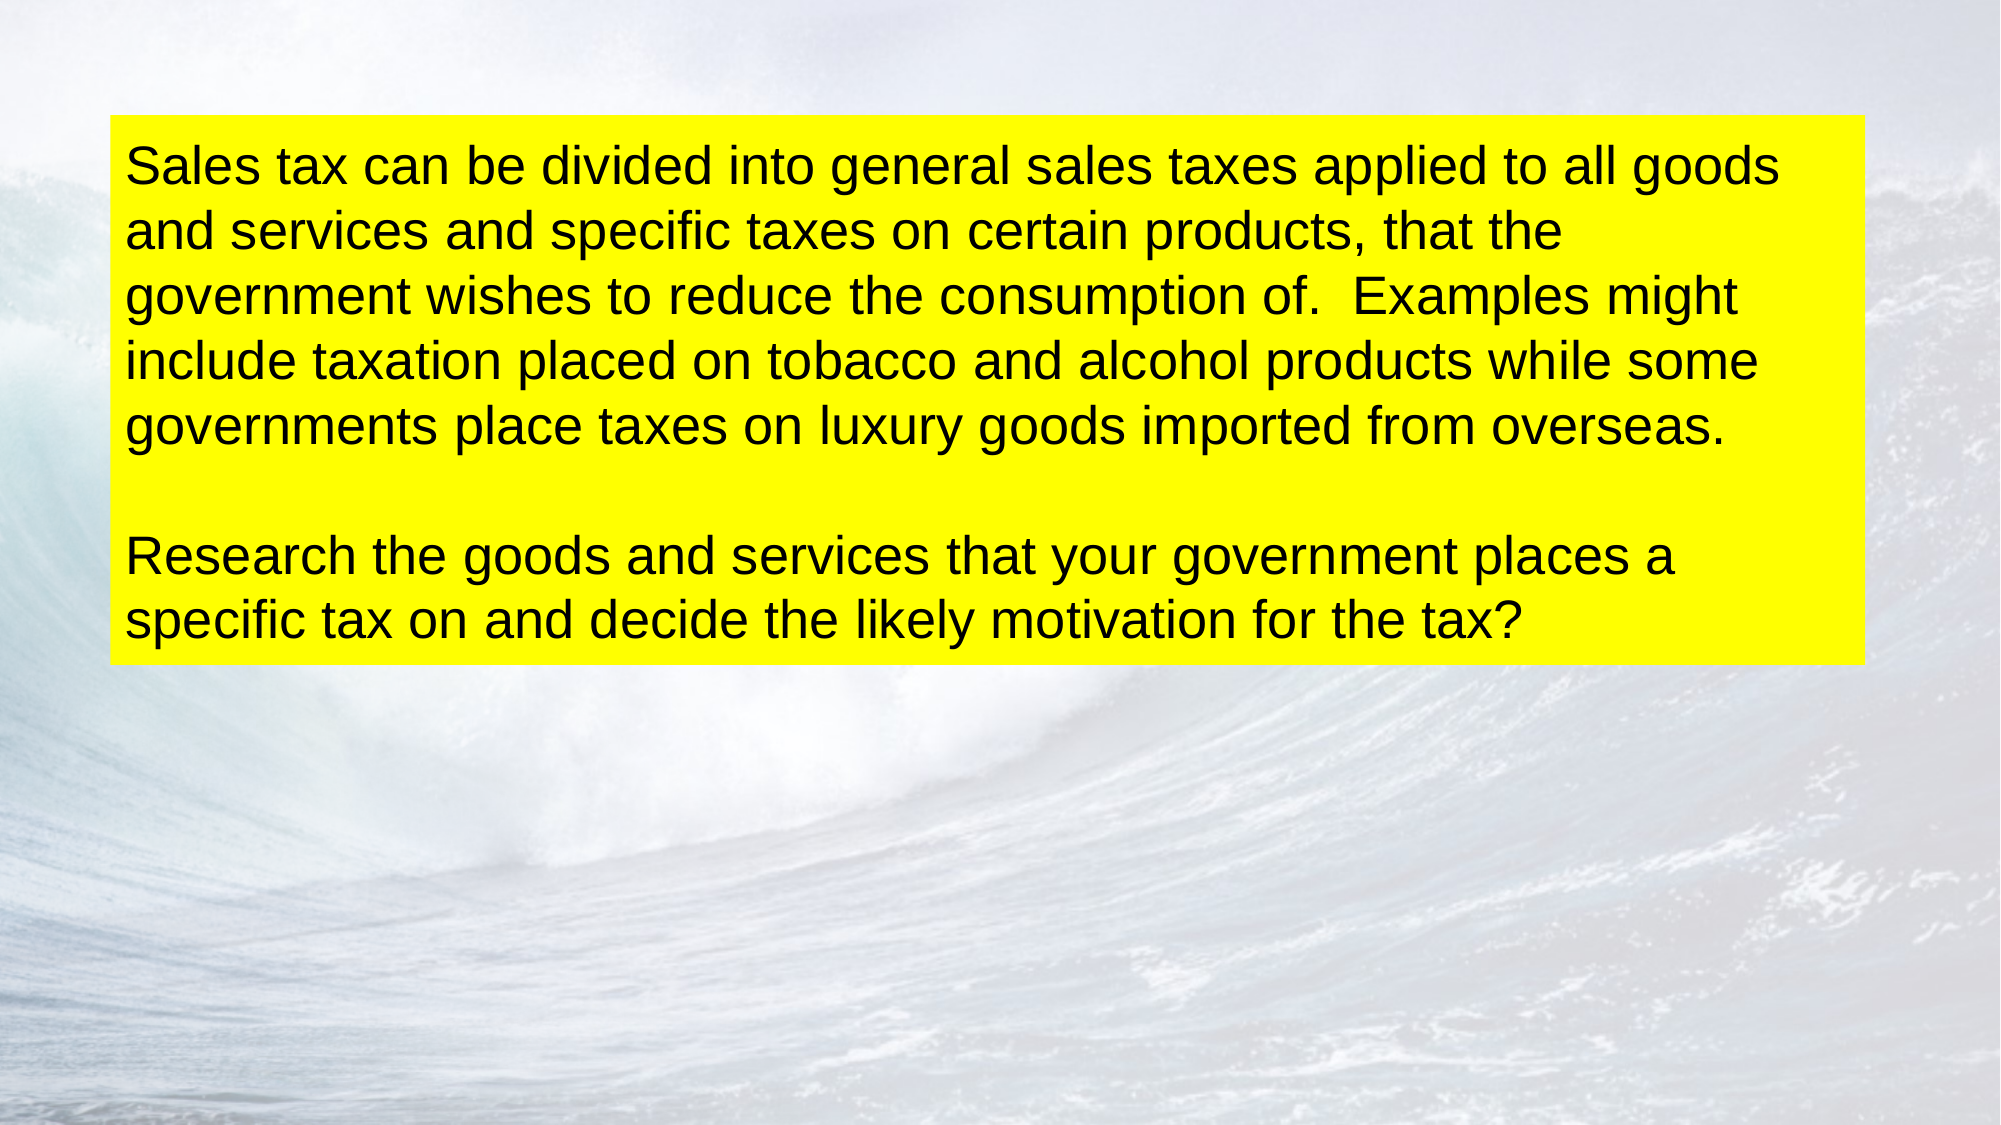

Sales tax can be divided into general sales taxes applied to all goods and services and specific taxes on certain products, that the government wishes to reduce the consumption of.  Examples might include taxation placed on tobacco and alcohol products while some governments place taxes on luxury goods imported from overseas.

Research the goods and services that your government places a specific tax on and decide the likely motivation for the tax?